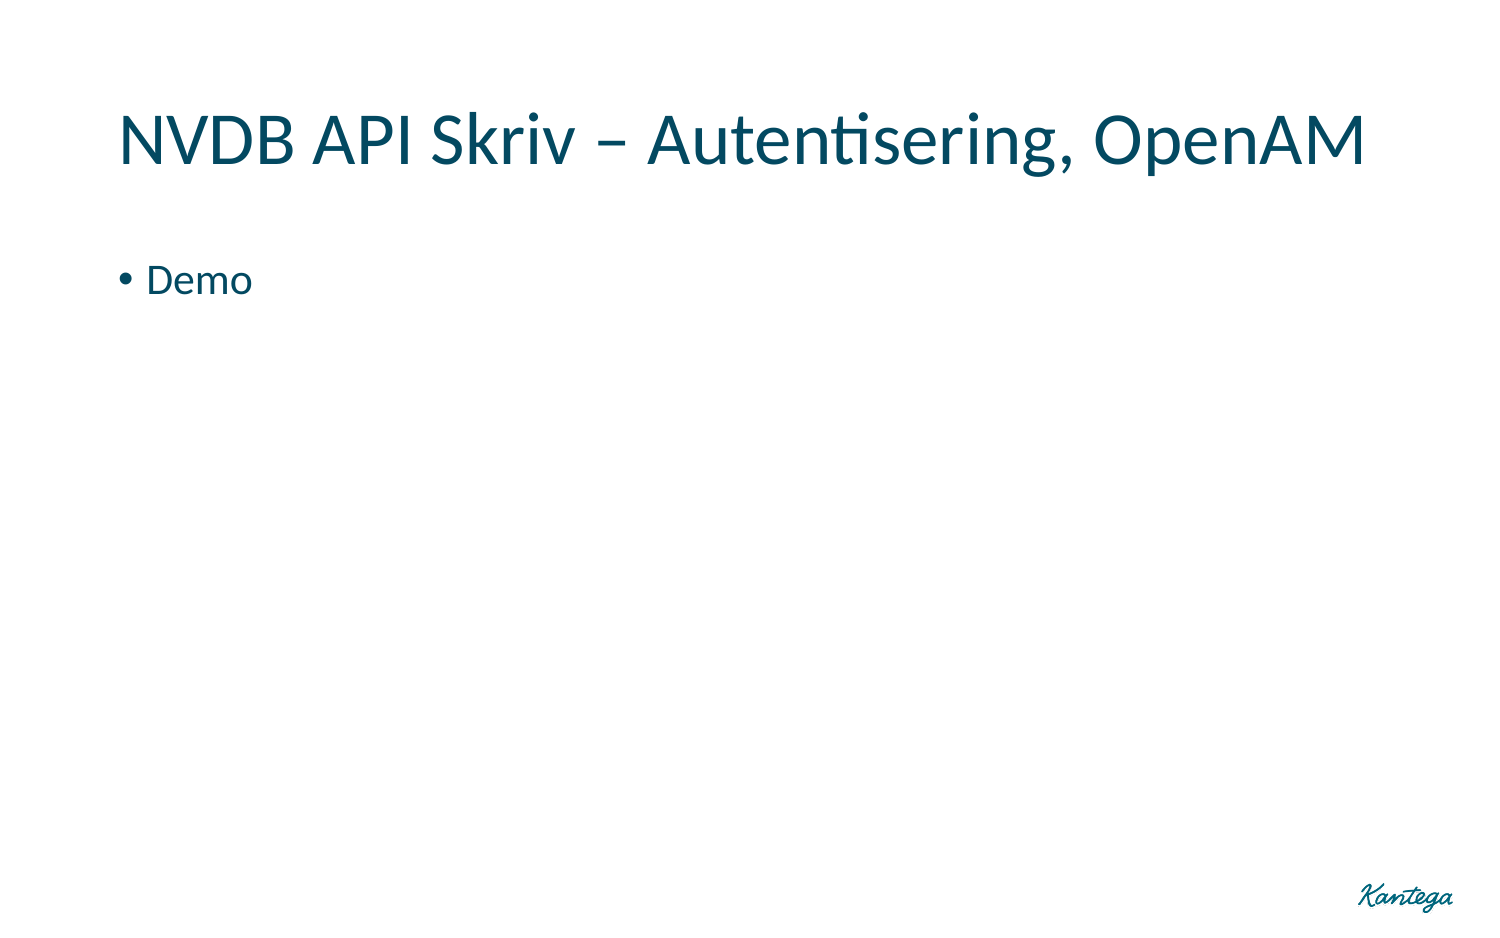

# NVDB API Skriv – Autentisering, OpenAM
Demo